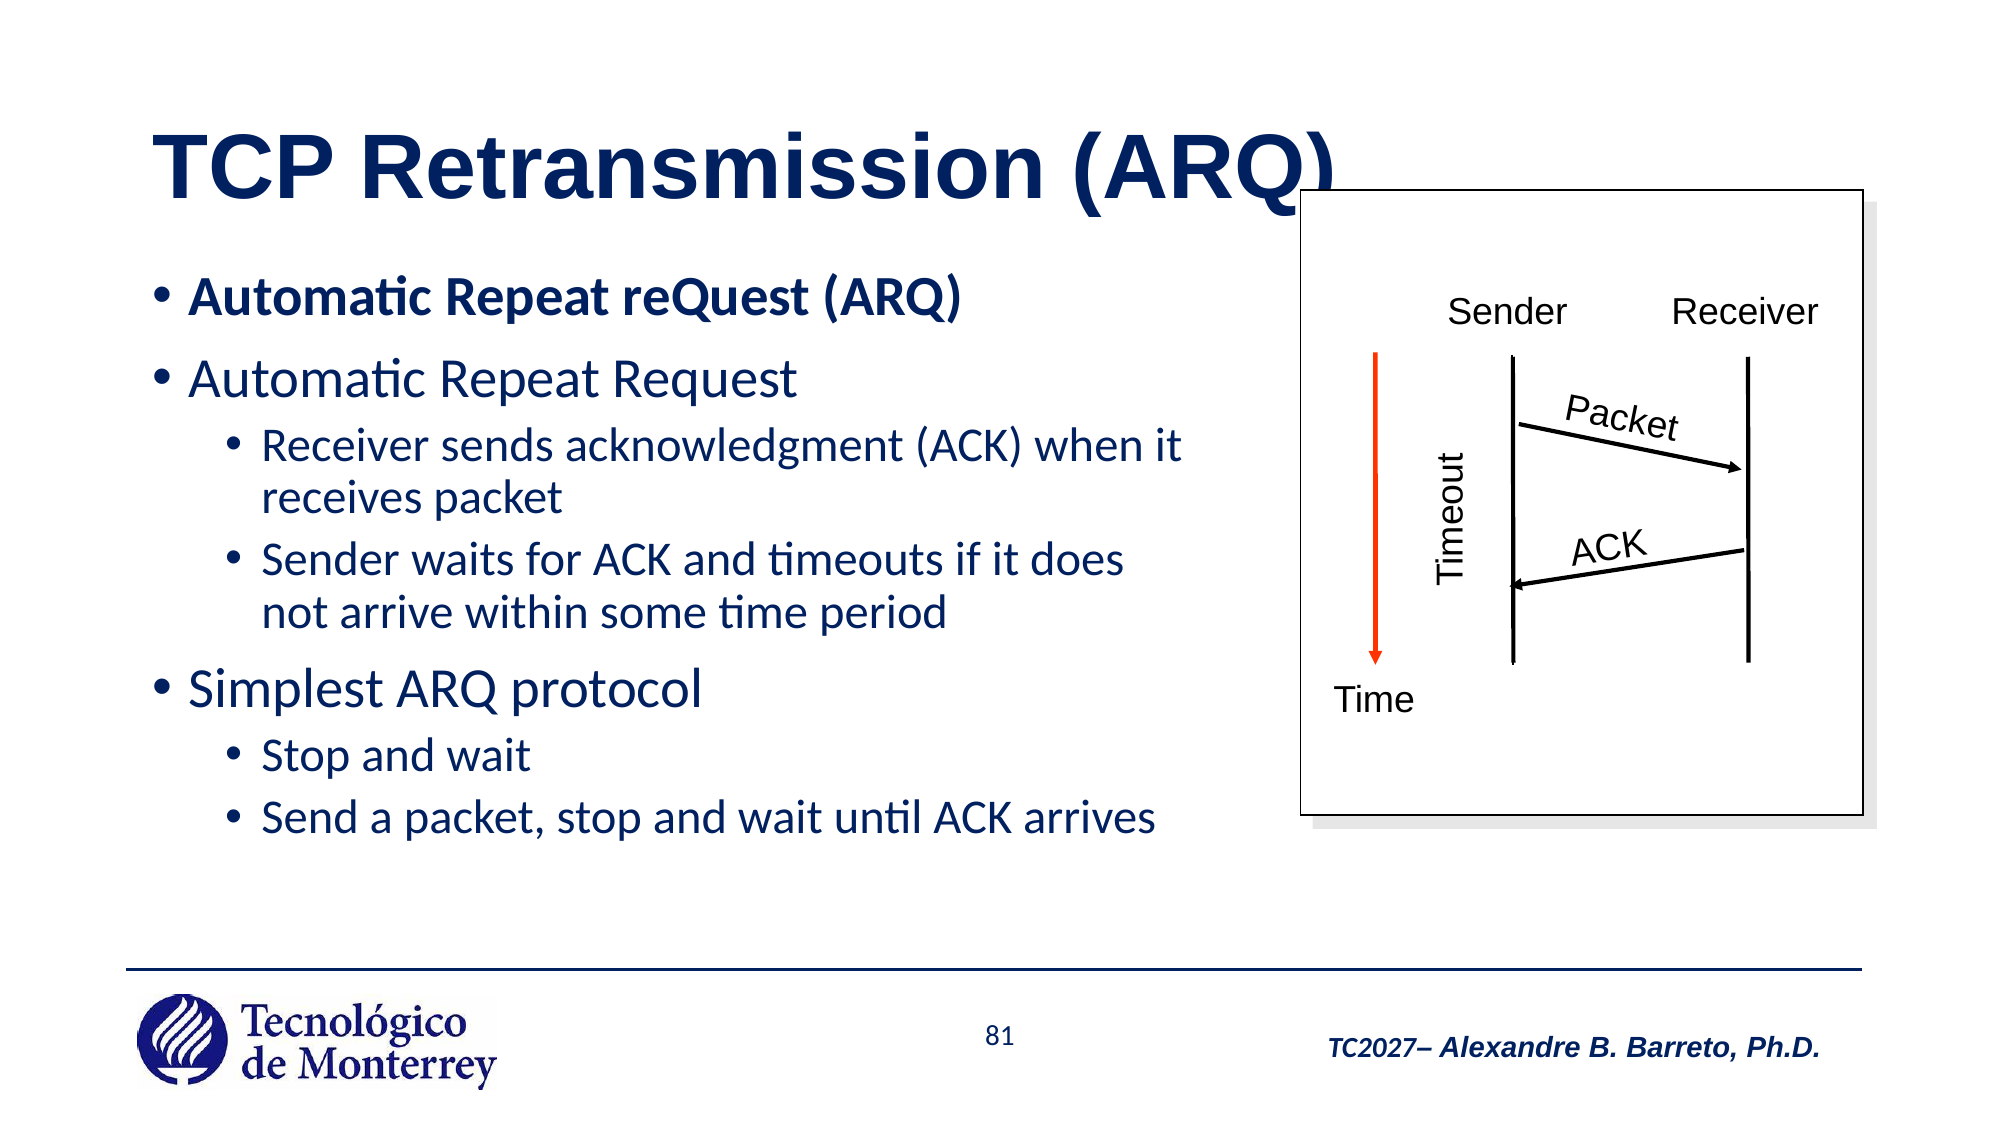

# TCP Retransmission (ARQ)

Automatic Repeat reQuest (ARQ)
Automatic Repeat Request
Receiver sends acknowledgment (ACK) when it receives packet
Sender waits for ACK and timeouts if it does not arrive within some time period
Simplest ARQ protocol
Stop and wait
Send a packet, stop and wait until ACK arrives
Sender
Receiver

Packet

Timeout
ACK

Time